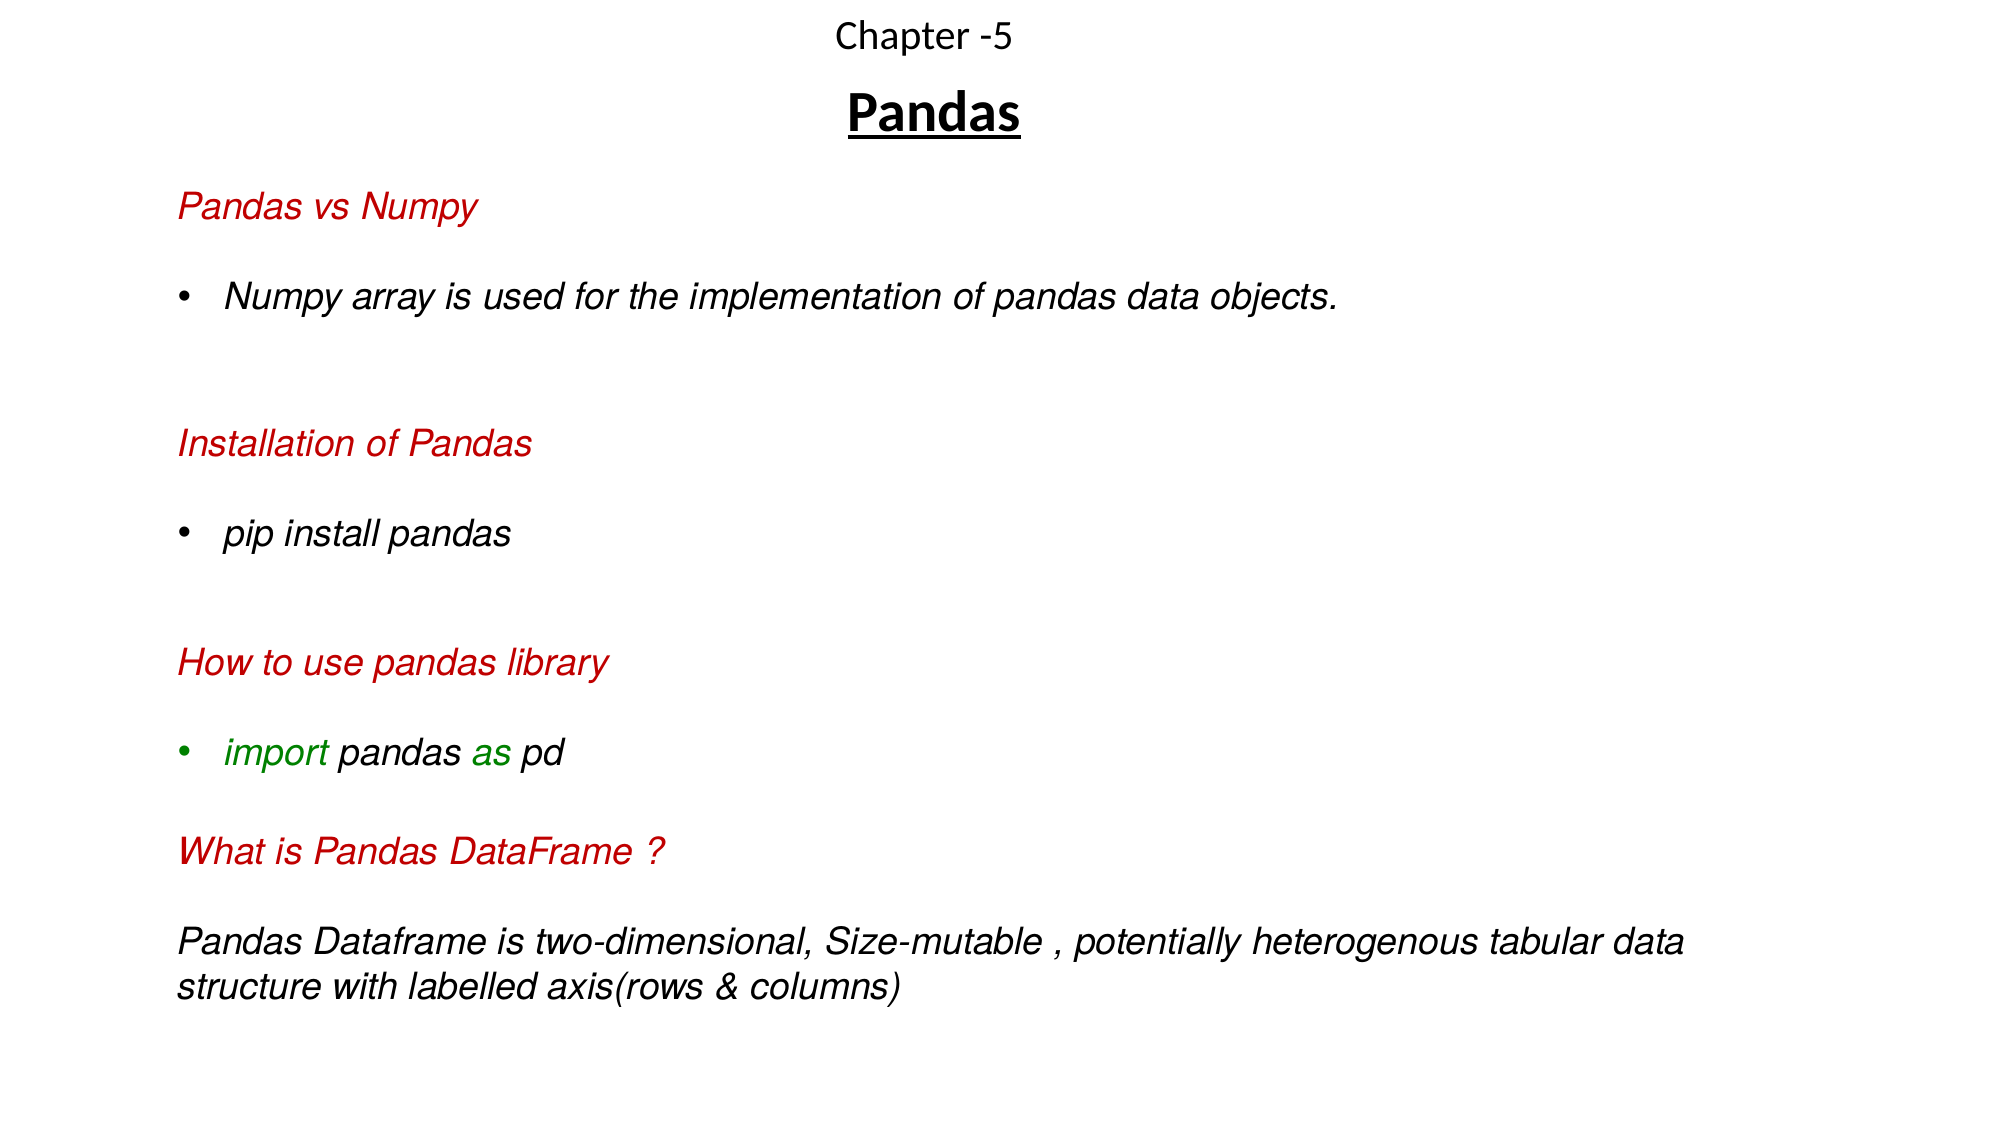

Chapter -5
	                     Pandas
Pandas vs Numpy

Numpy array is used for the implementation of pandas data objects.

Installation of Pandas

pip install pandas

How to use pandas library

import pandas as pd

What is Pandas DataFrame ?

Pandas Dataframe is two-dimensional, Size-mutable , potentially heterogenous tabular data structure with labelled axis(rows & columns)